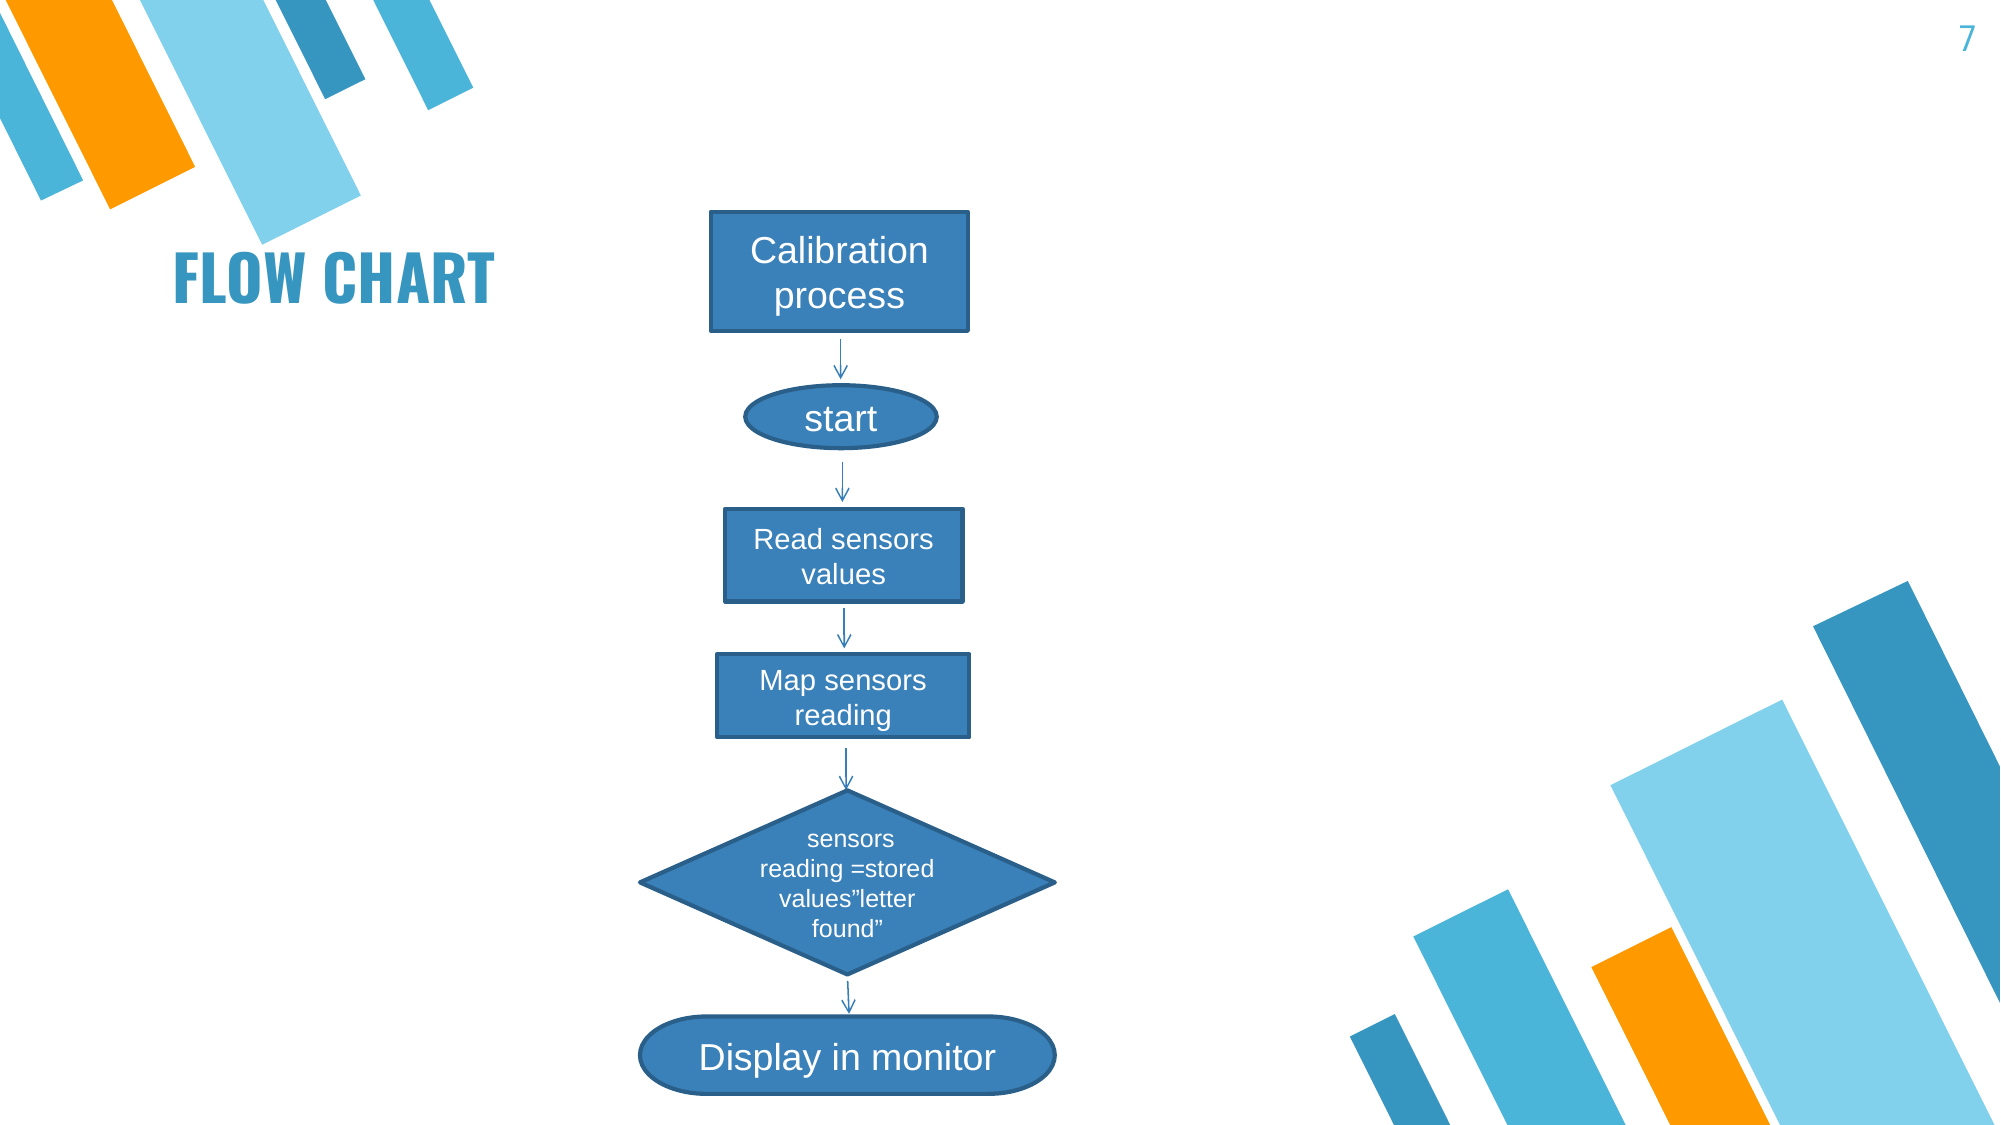

7
Calibration process
# FLOW CHART
start
Read sensors values
Map sensors reading
 sensors reading =stored values”letter found”
Display in monitor